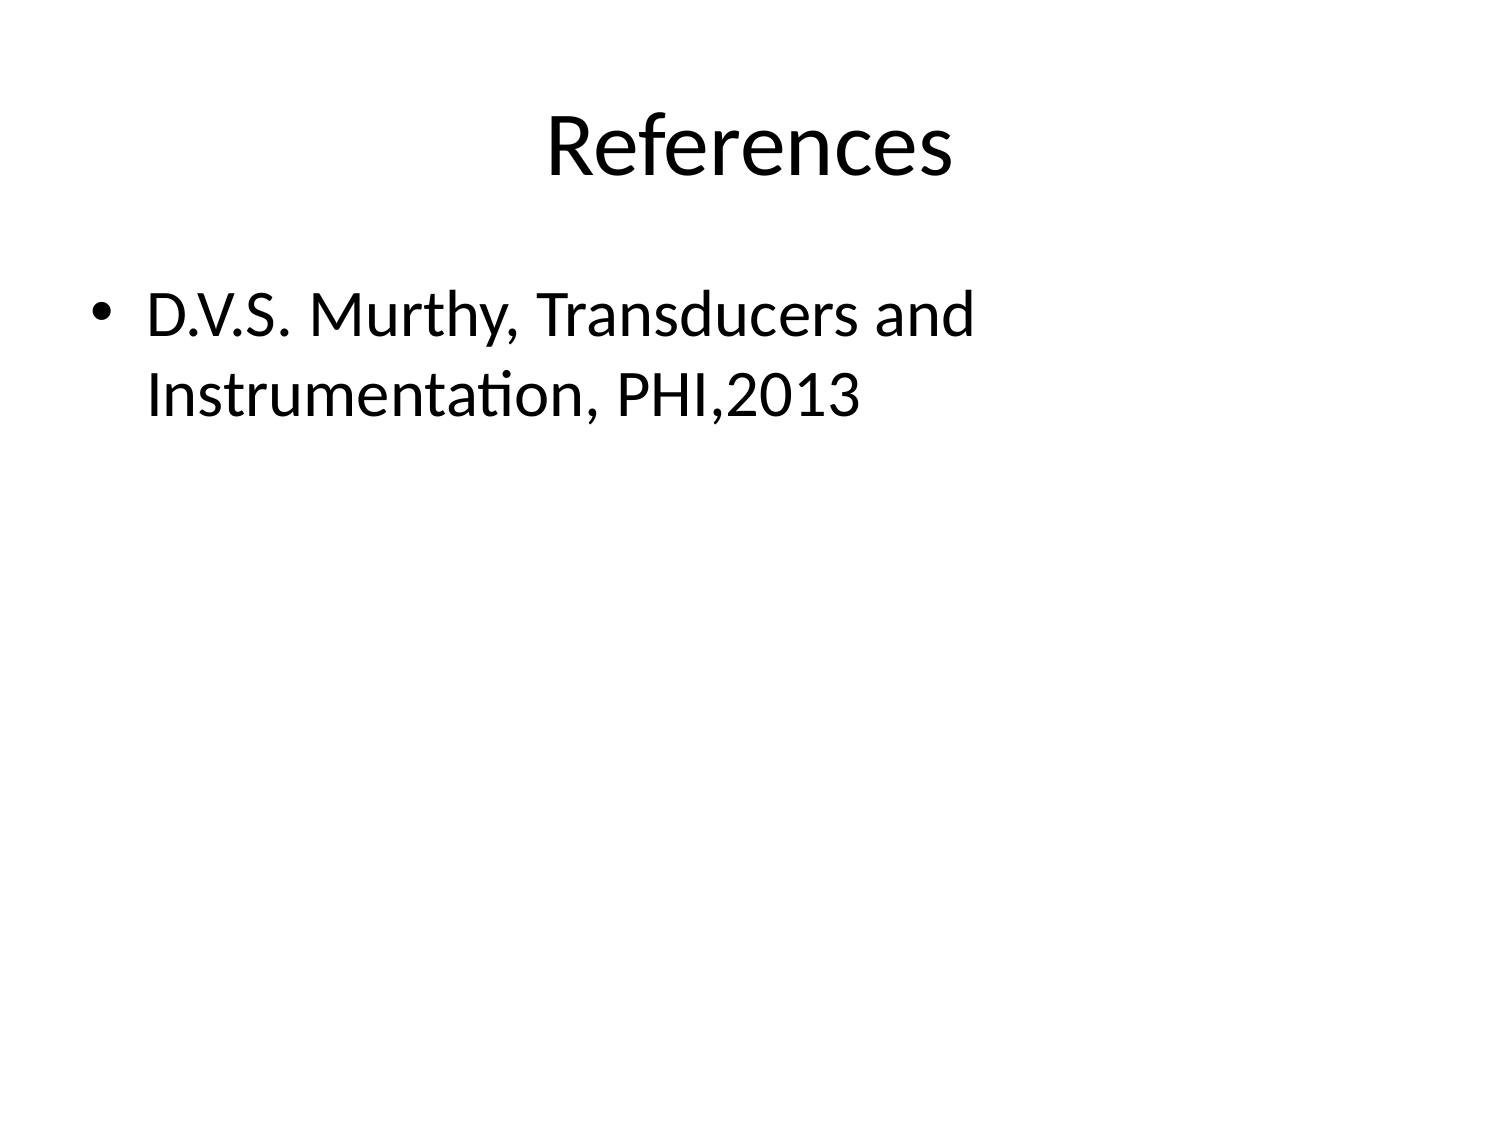

# References
D.V.S. Murthy, Transducers and Instrumentation, PHI,2013